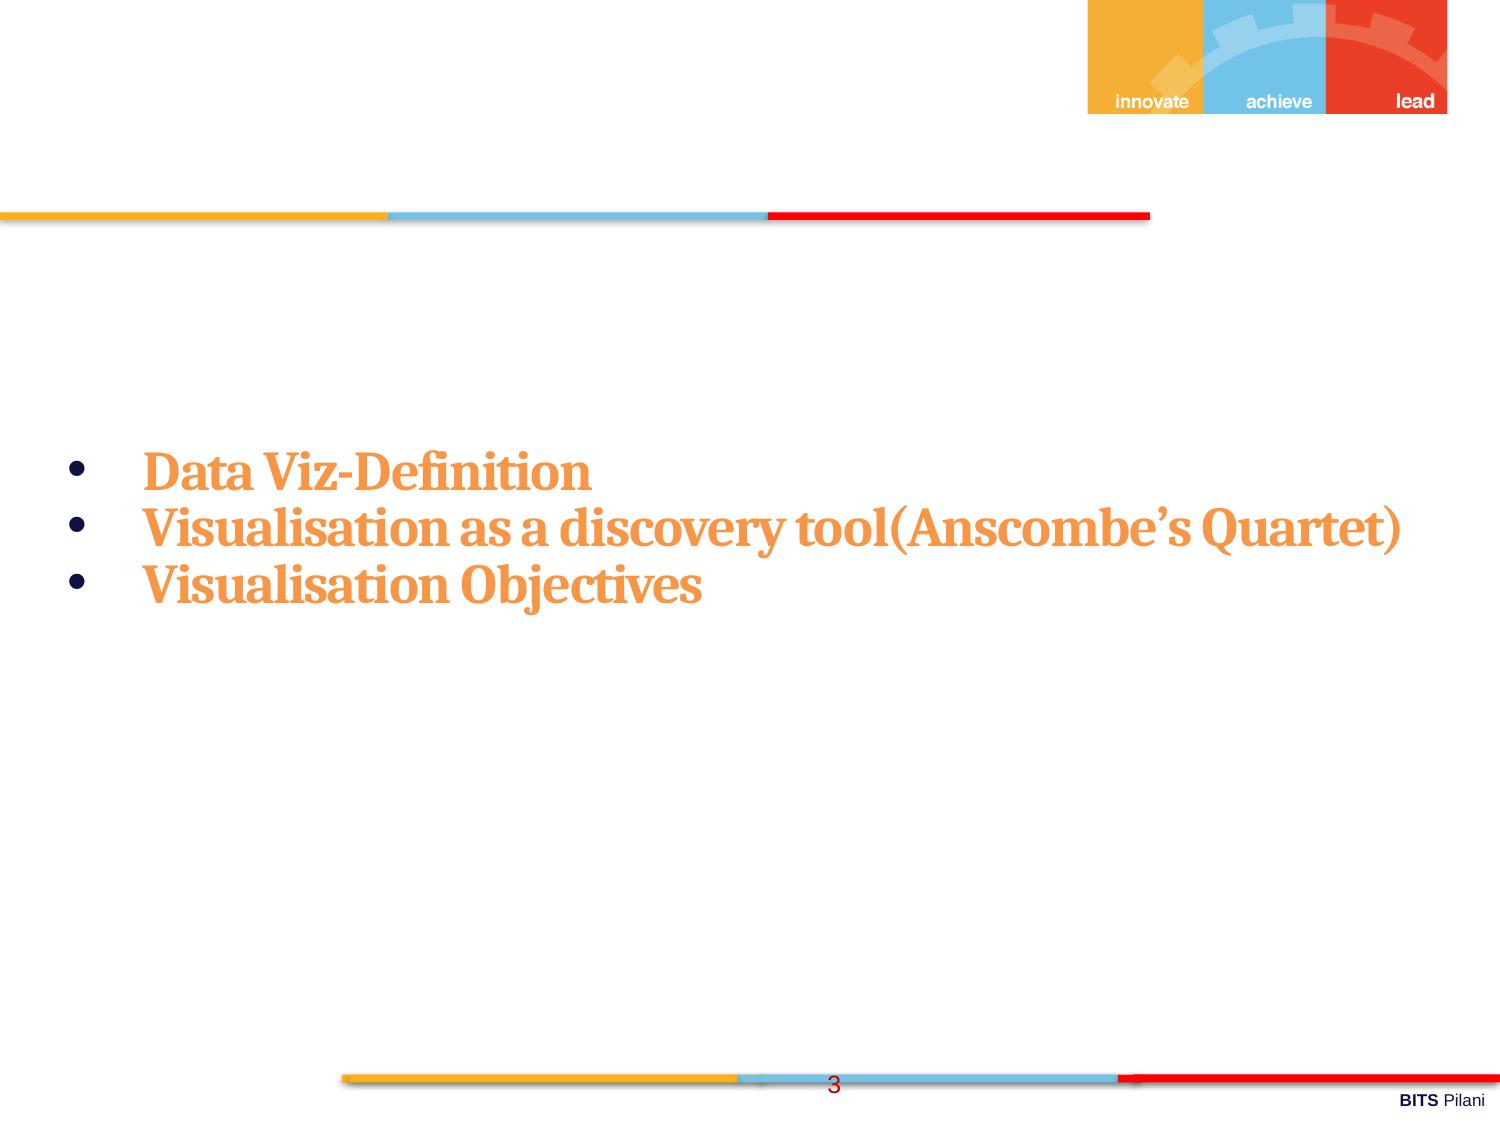

Data Viz-Definition
Visualisation as a discovery tool(Anscombe’s Quartet)
Visualisation Objectives

3